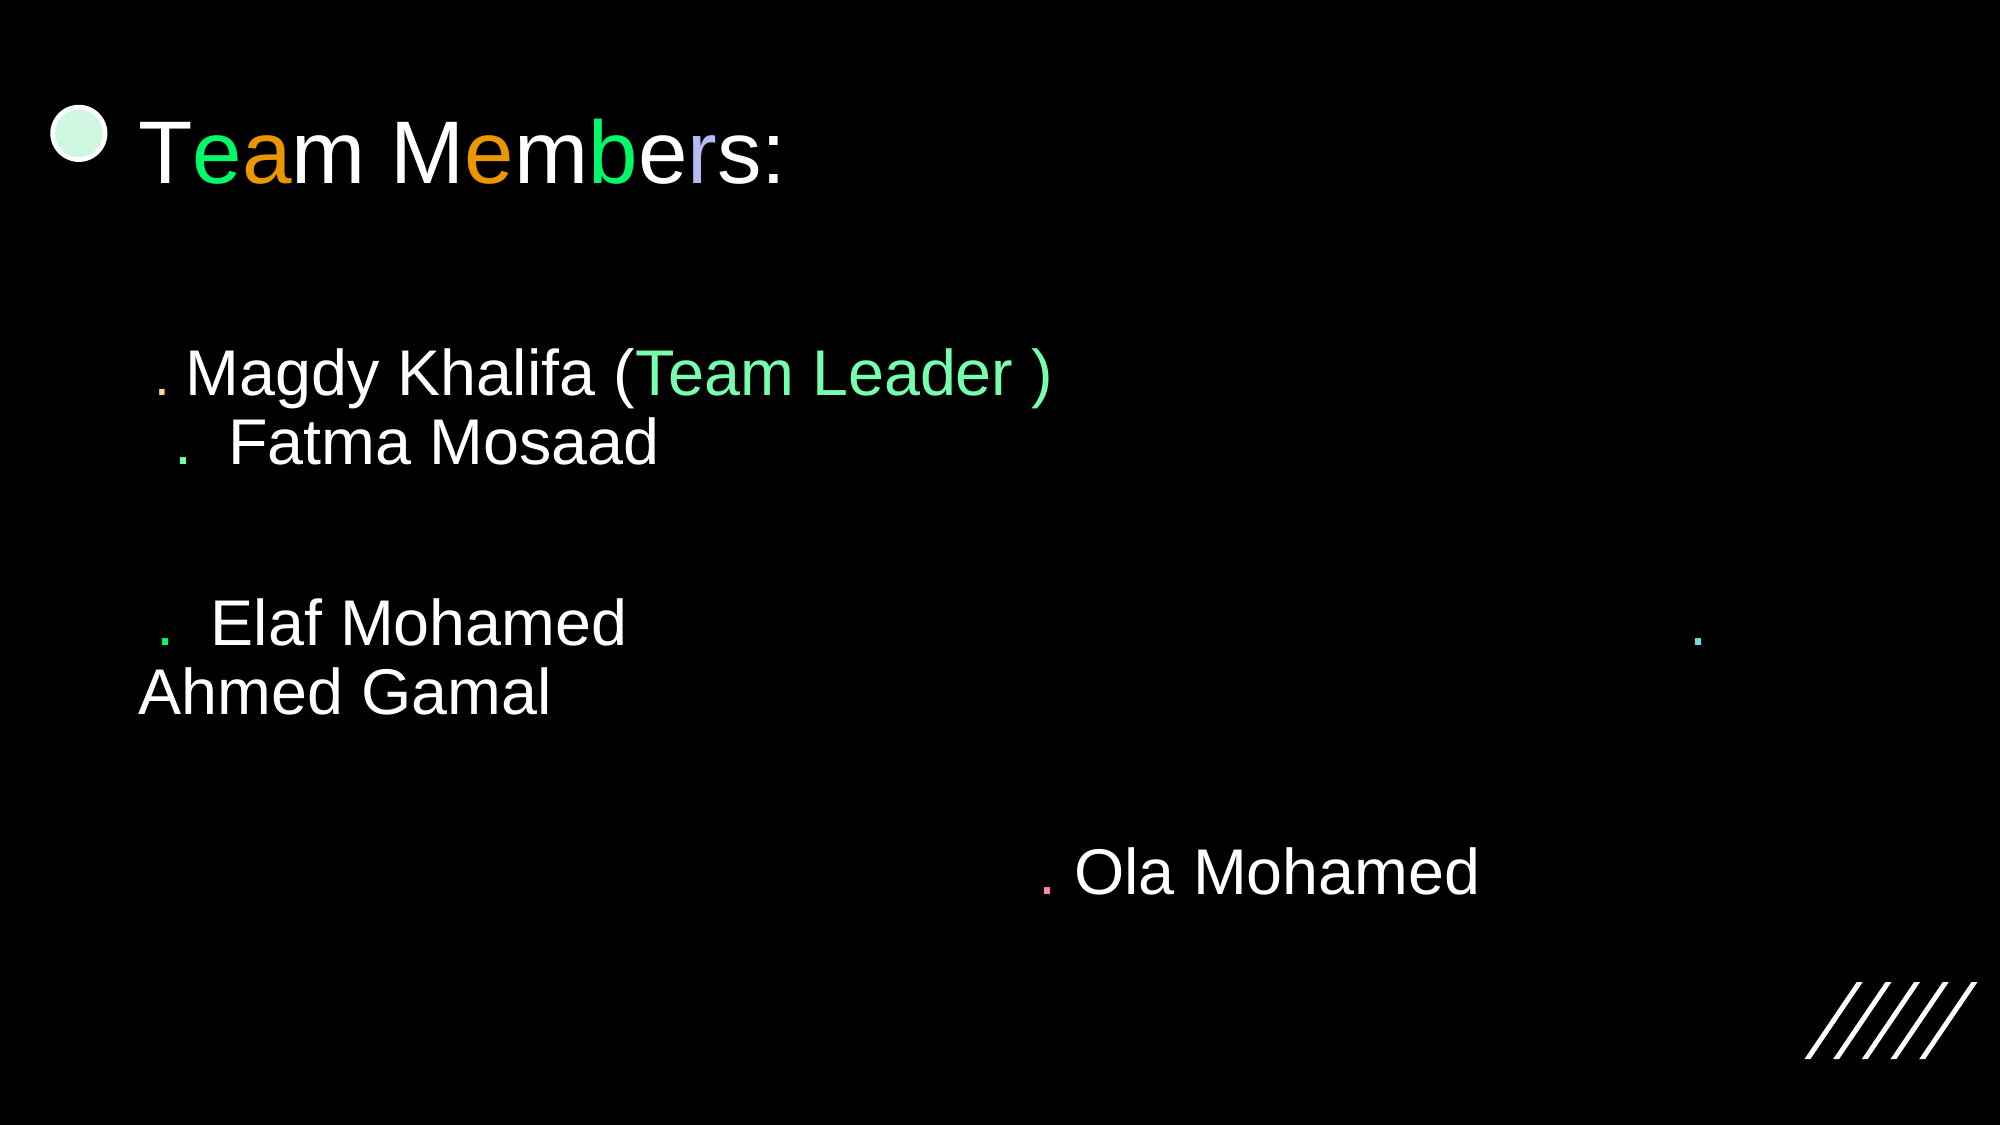

Team Members:

 . Magdy Khalifa (Team Leader )                            .  Fatma Mosaad

 .  Elaf Mohamed                                                           .  Ahmed Gamal

                                                  . Ola Mohamed